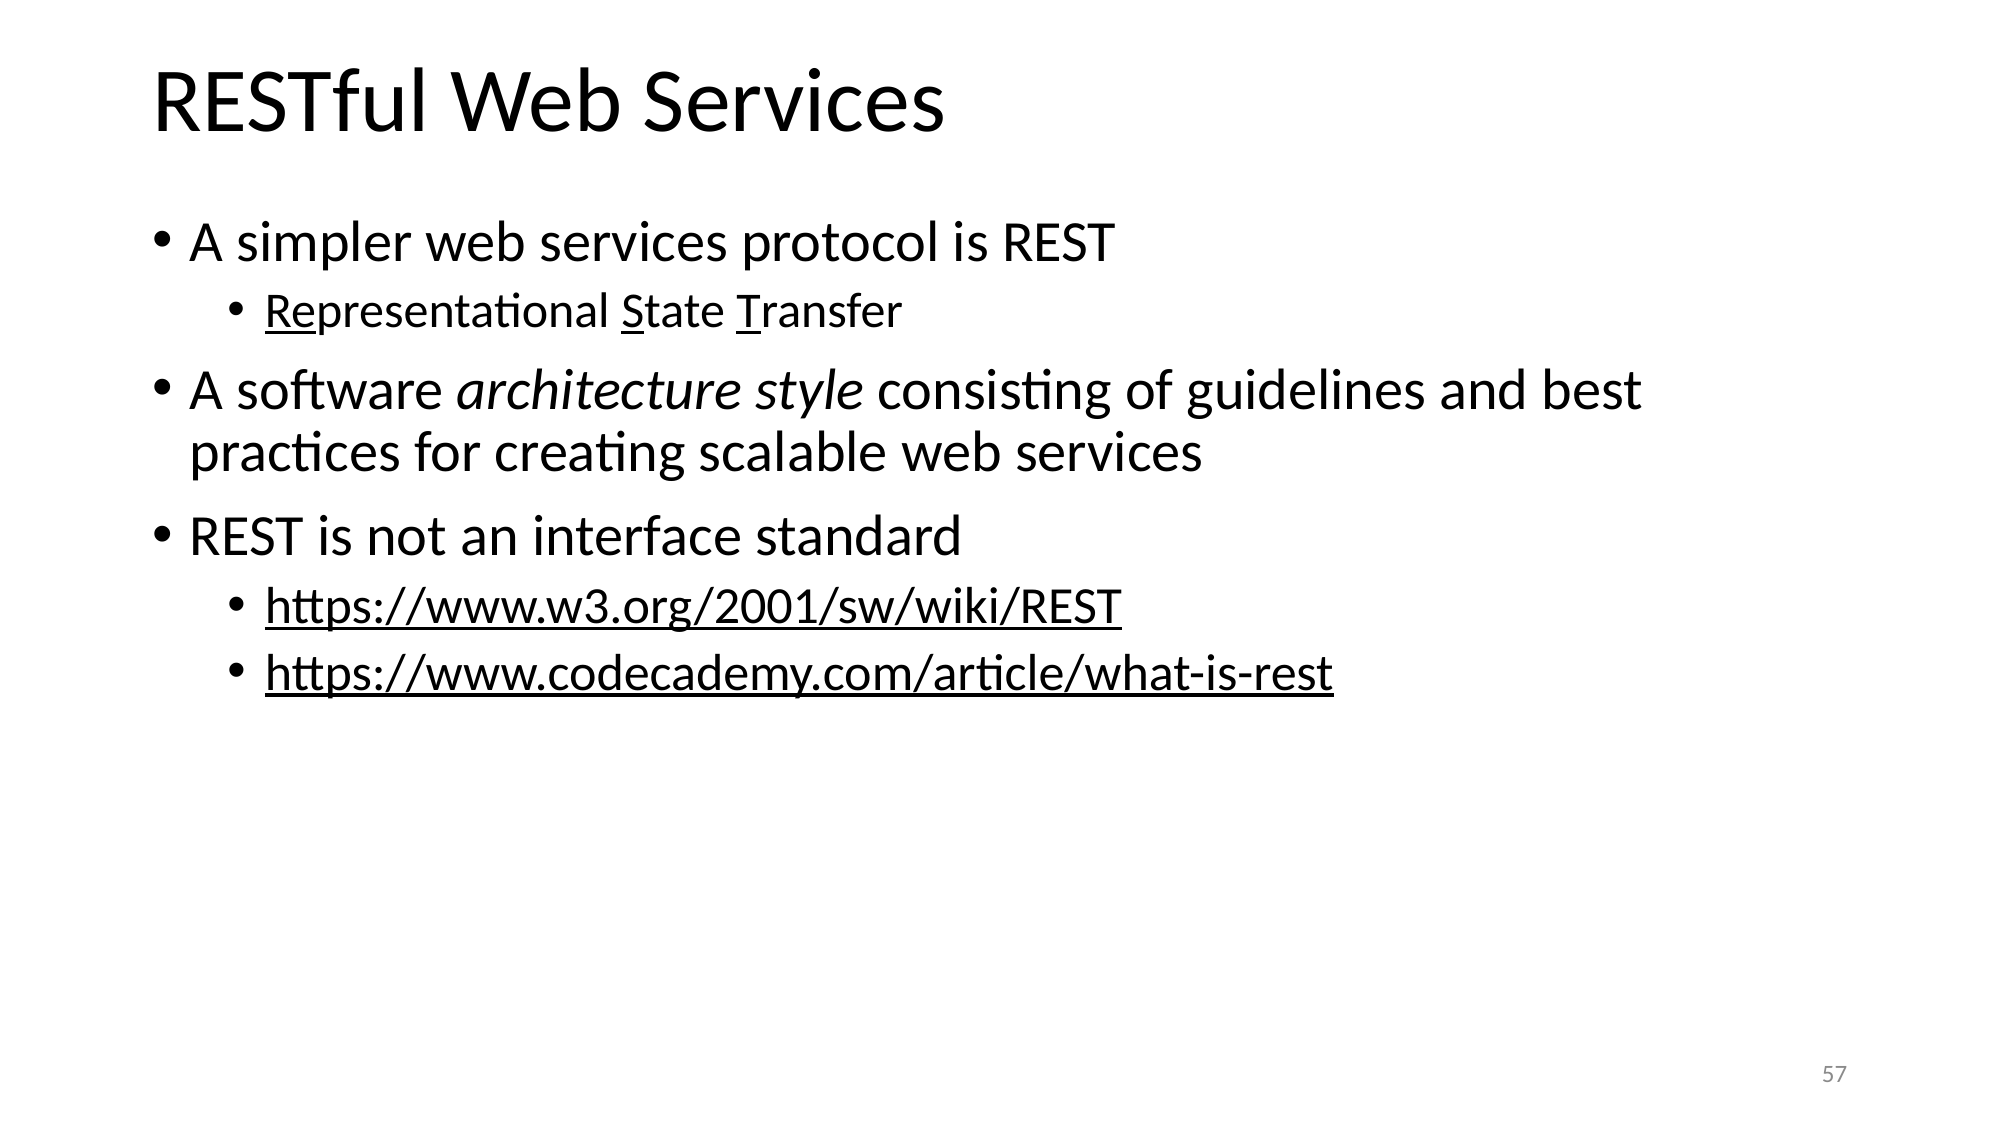

# RESTful Web Services
A simpler web services protocol is REST
Representational State Transfer
A software architecture style consisting of guidelines and best practices for creating scalable web services
REST is not an interface standard
https://www.w3.org/2001/sw/wiki/REST
https://www.codecademy.com/article/what-is-rest
57